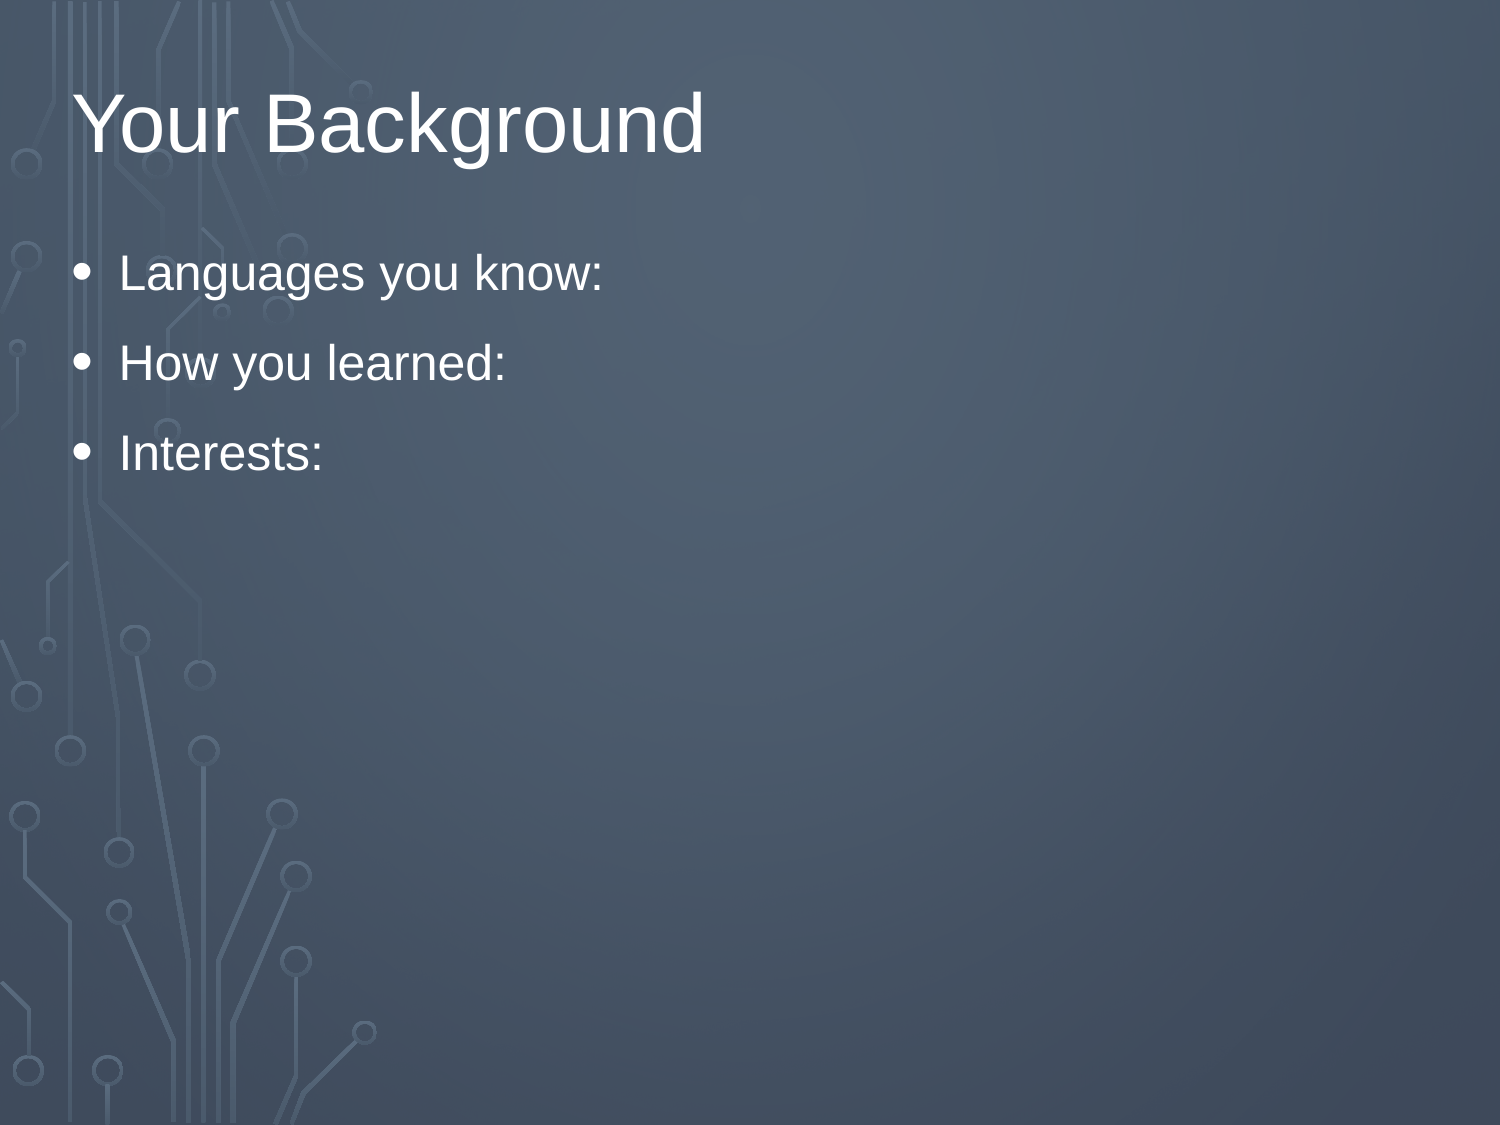

# Your Background
Languages you know:
How you learned:
Interests: